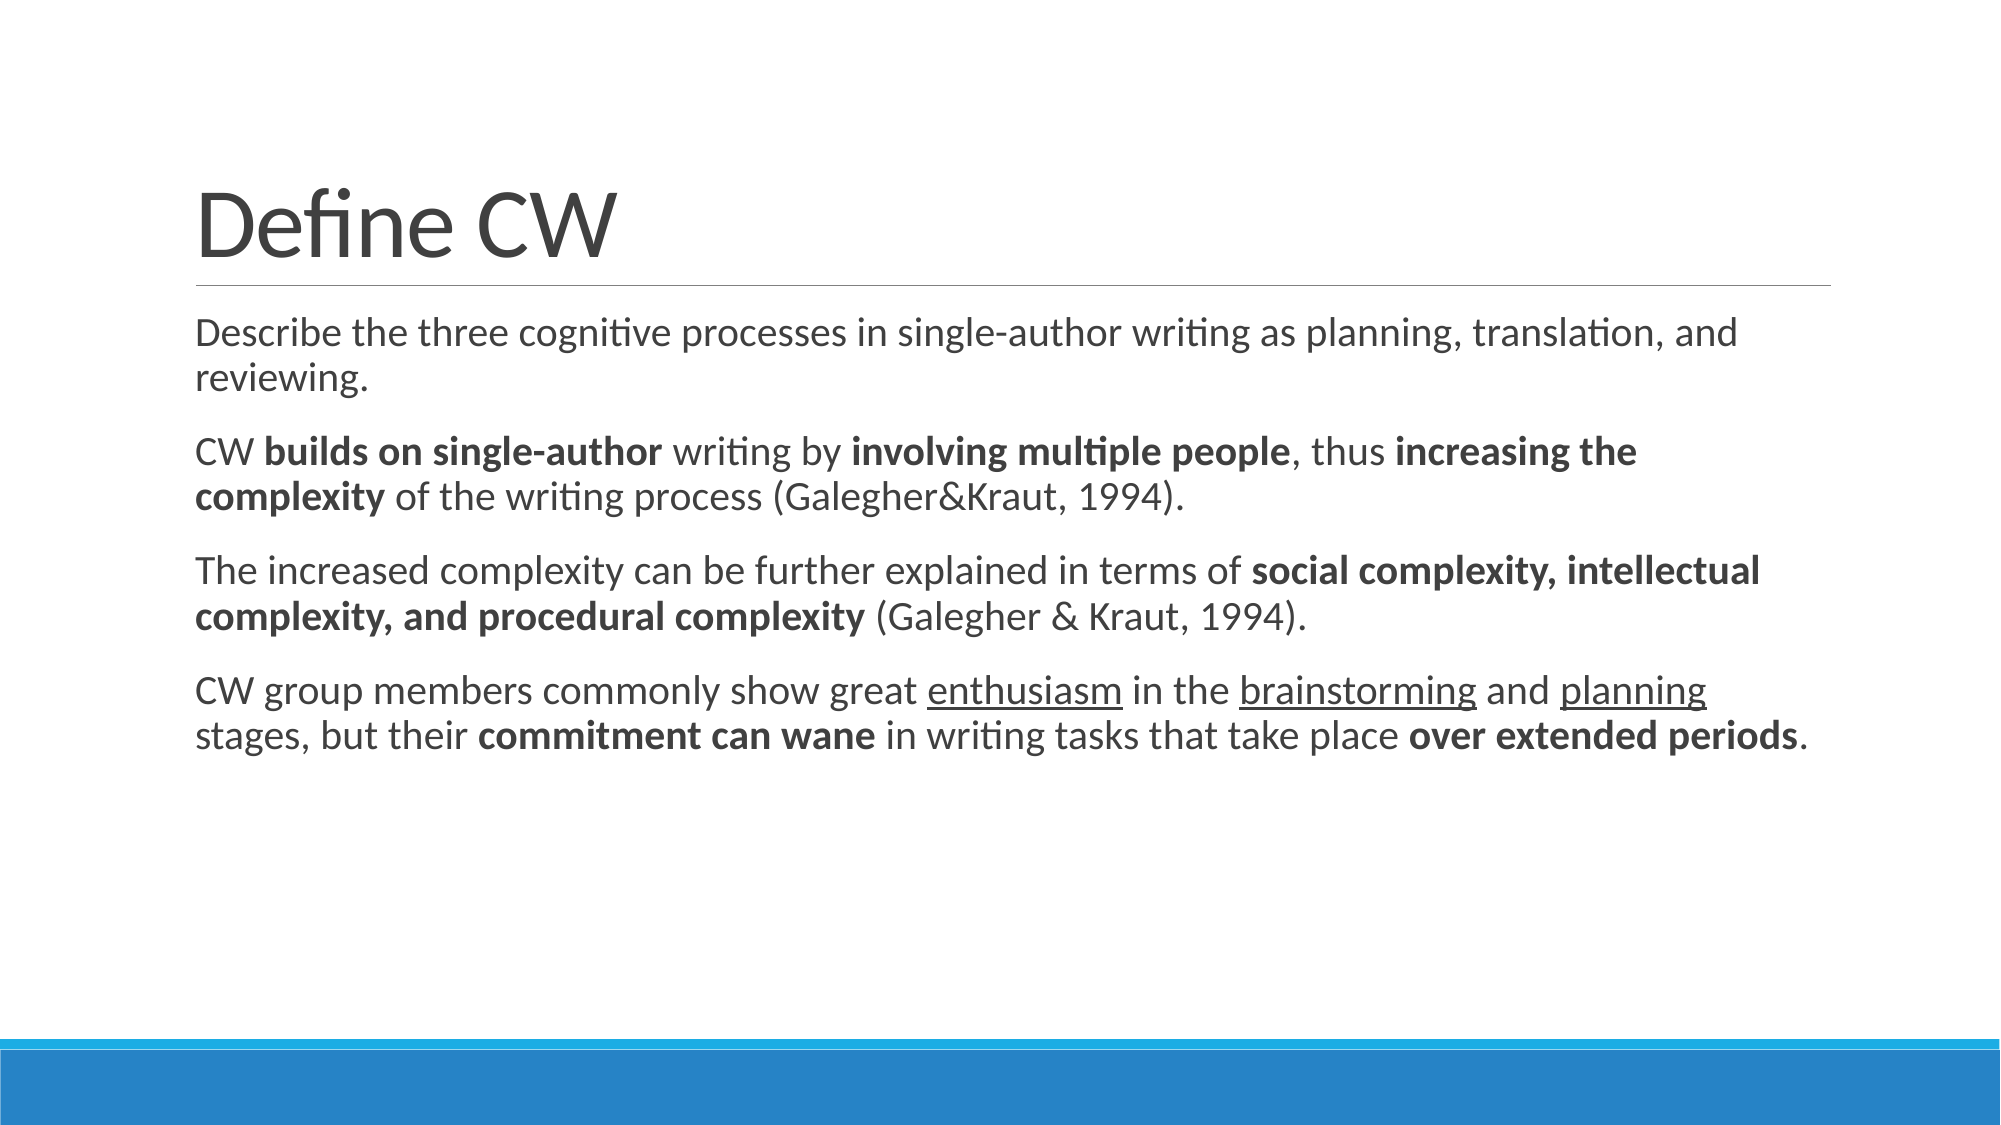

# Define CW
Describe the three cognitive processes in single-author writing as planning, translation, and reviewing.
CW builds on single-author writing by involving multiple people, thus increasing the complexity of the writing process (Galegher&Kraut, 1994).
The increased complexity can be further explained in terms of social complexity, intellectual complexity, and procedural complexity (Galegher & Kraut, 1994).
CW group members commonly show great enthusiasm in the brainstorming and planning stages, but their commitment can wane in writing tasks that take place over extended periods.